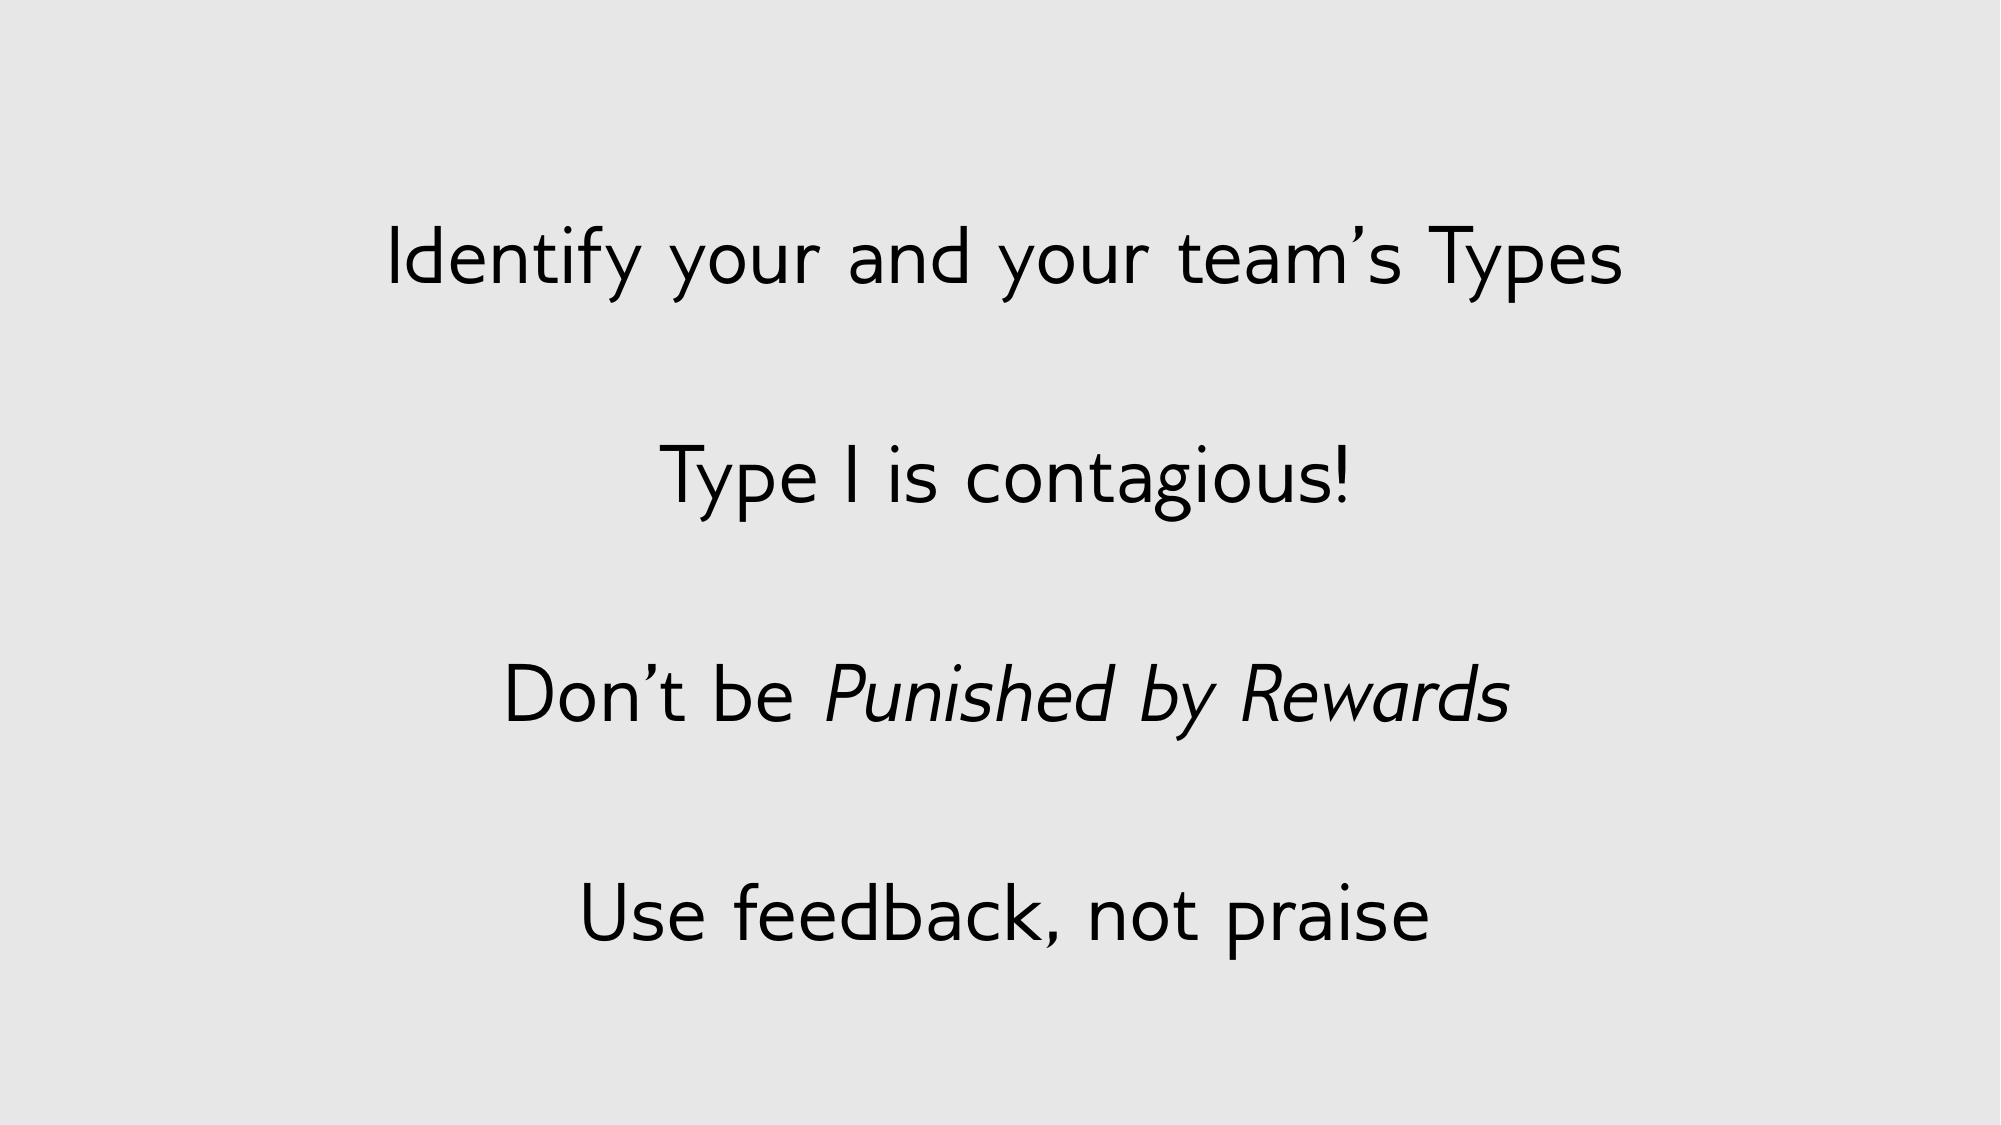

Identify your and your team’s Types

Type I is contagious!

Don’t be Punished by Rewards

Use feedback, not praise